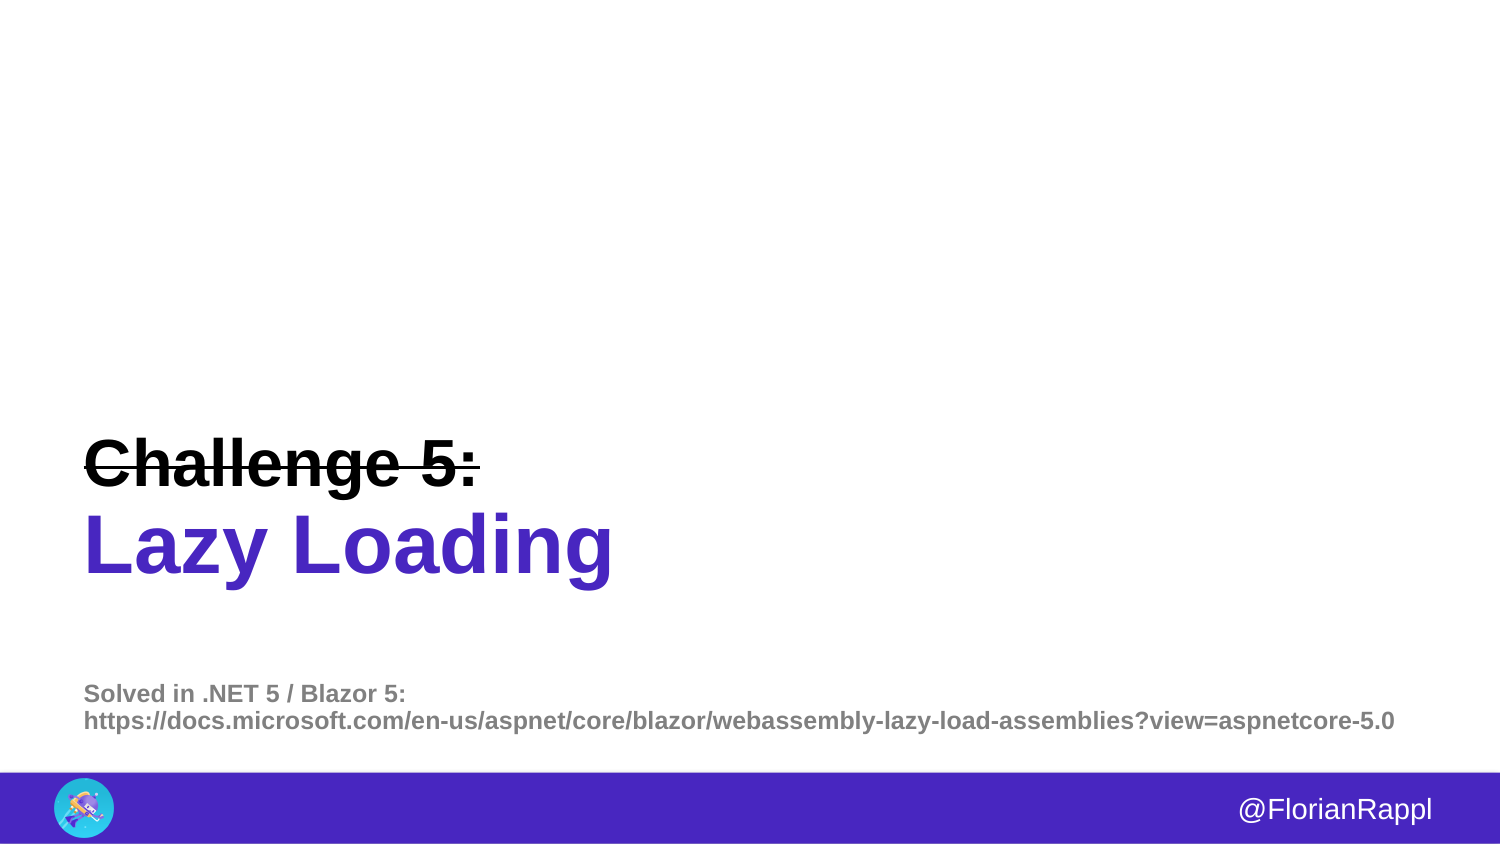

# Challenge 5: Lazy Loading Solved in .NET 5 / Blazor 5: https://docs.microsoft.com/en-us/aspnet/core/blazor/webassembly-lazy-load-assemblies?view=aspnetcore-5.0